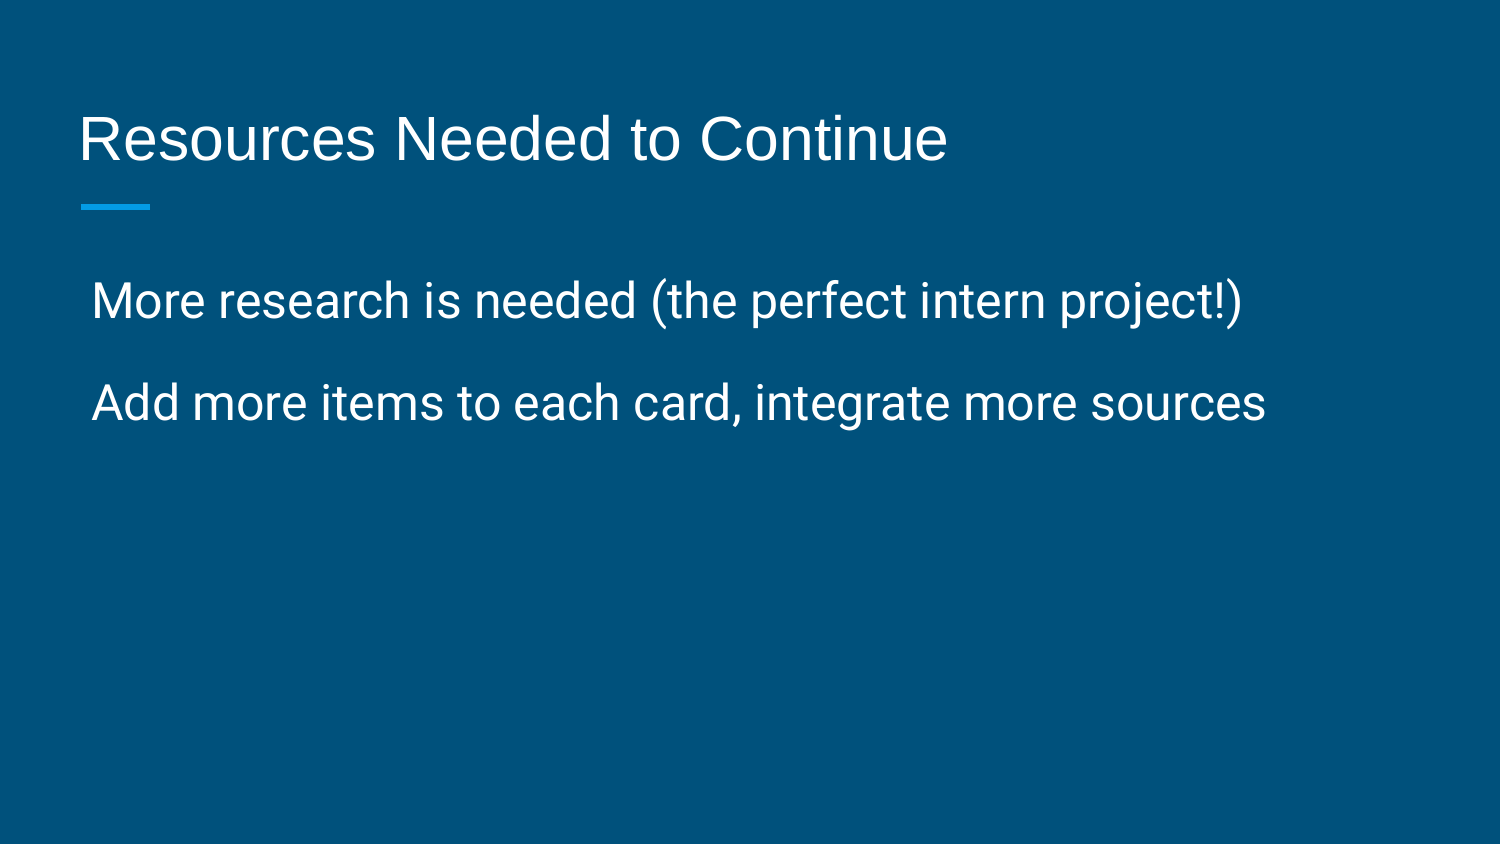

# Resources Needed to Continue
More research is needed (the perfect intern project!)
Add more items to each card, integrate more sources